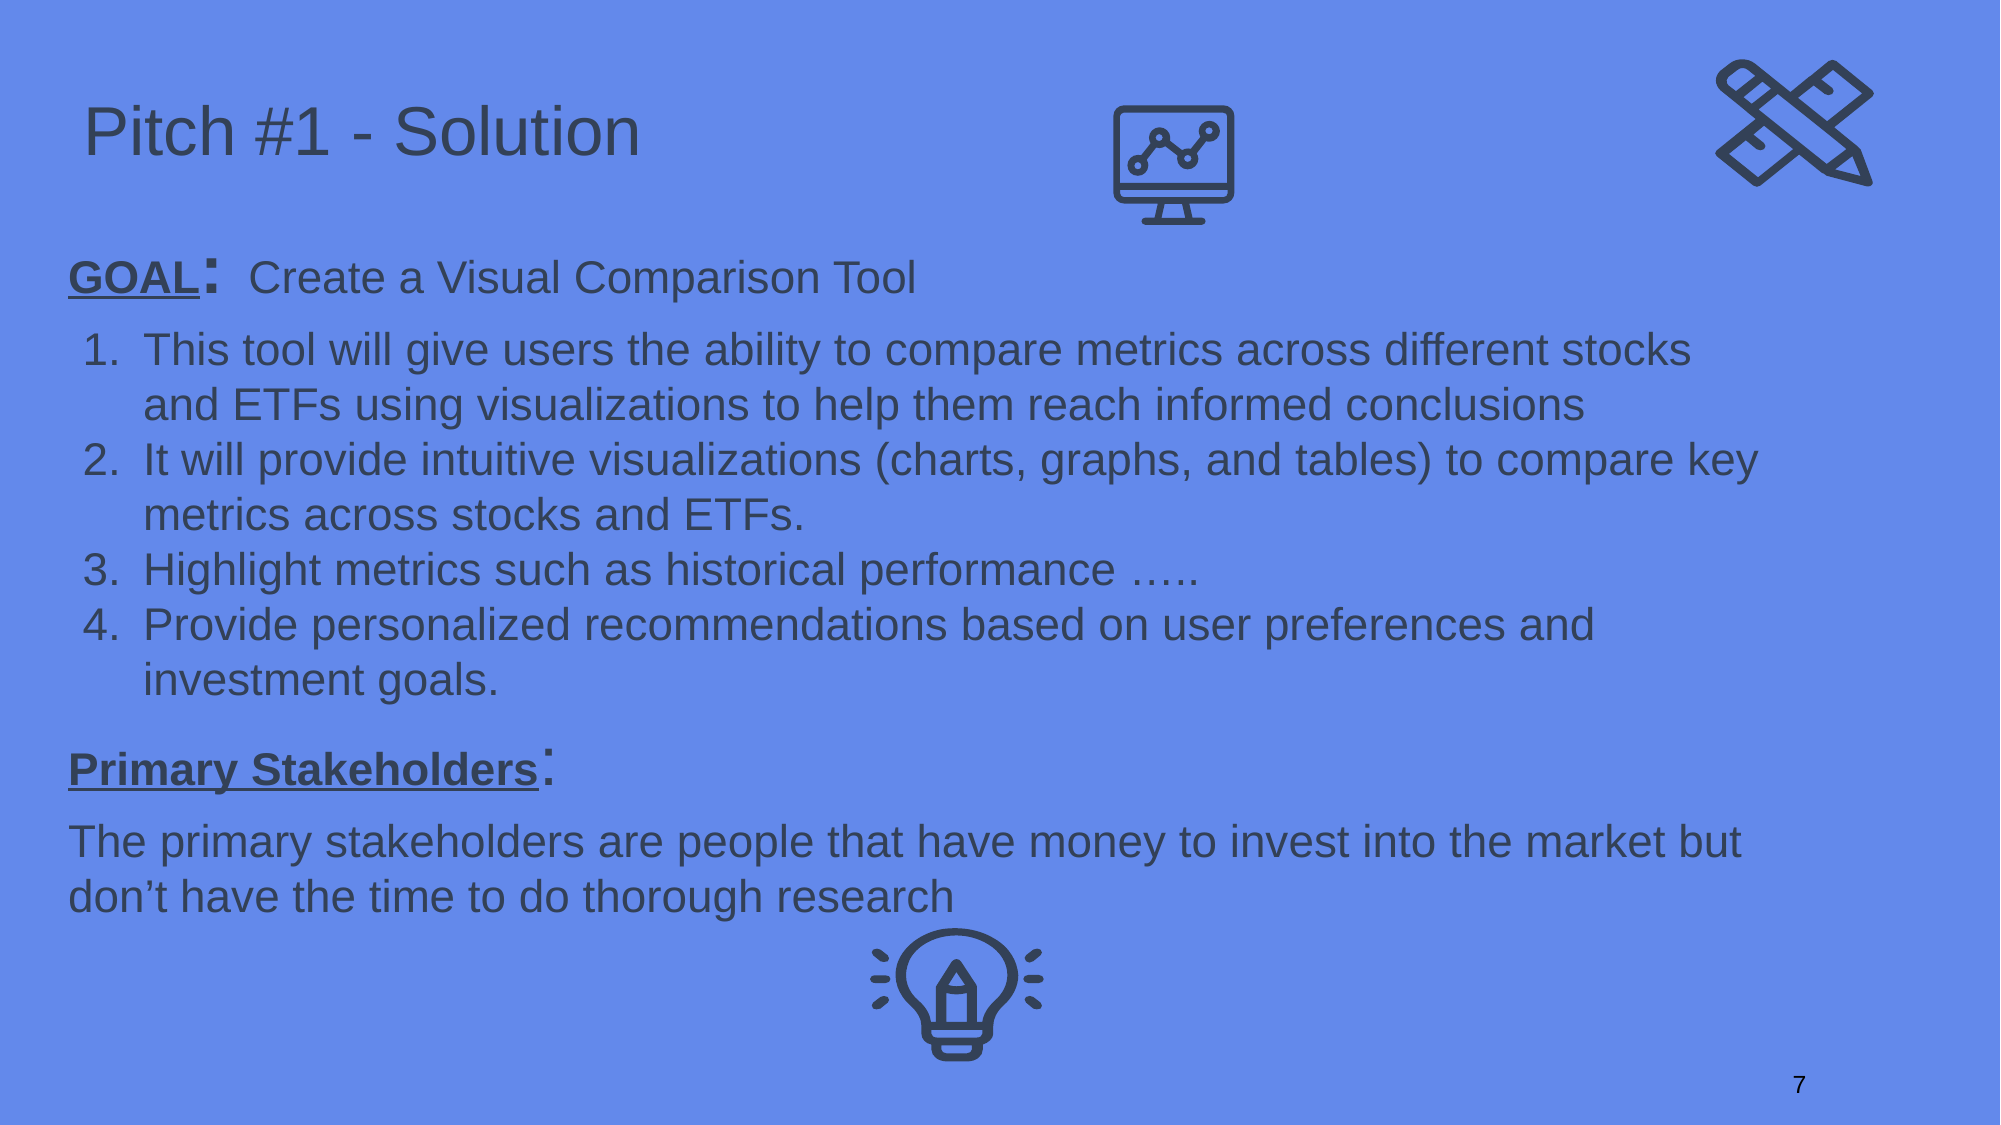

Pitch #1 - Solution

GOAL:  Create a Visual Comparison Tool
This tool will give users the ability to compare metrics across different stocks and ETFs using visualizations to help them reach informed conclusions
It will provide intuitive visualizations (charts, graphs, and tables) to compare key metrics across stocks and ETFs.
Highlight metrics such as historical performance …..
Provide personalized recommendations based on user preferences and investment goals.
Primary Stakeholders:
The primary stakeholders are people that have money to invest into the market but don’t have the time to do thorough research

7